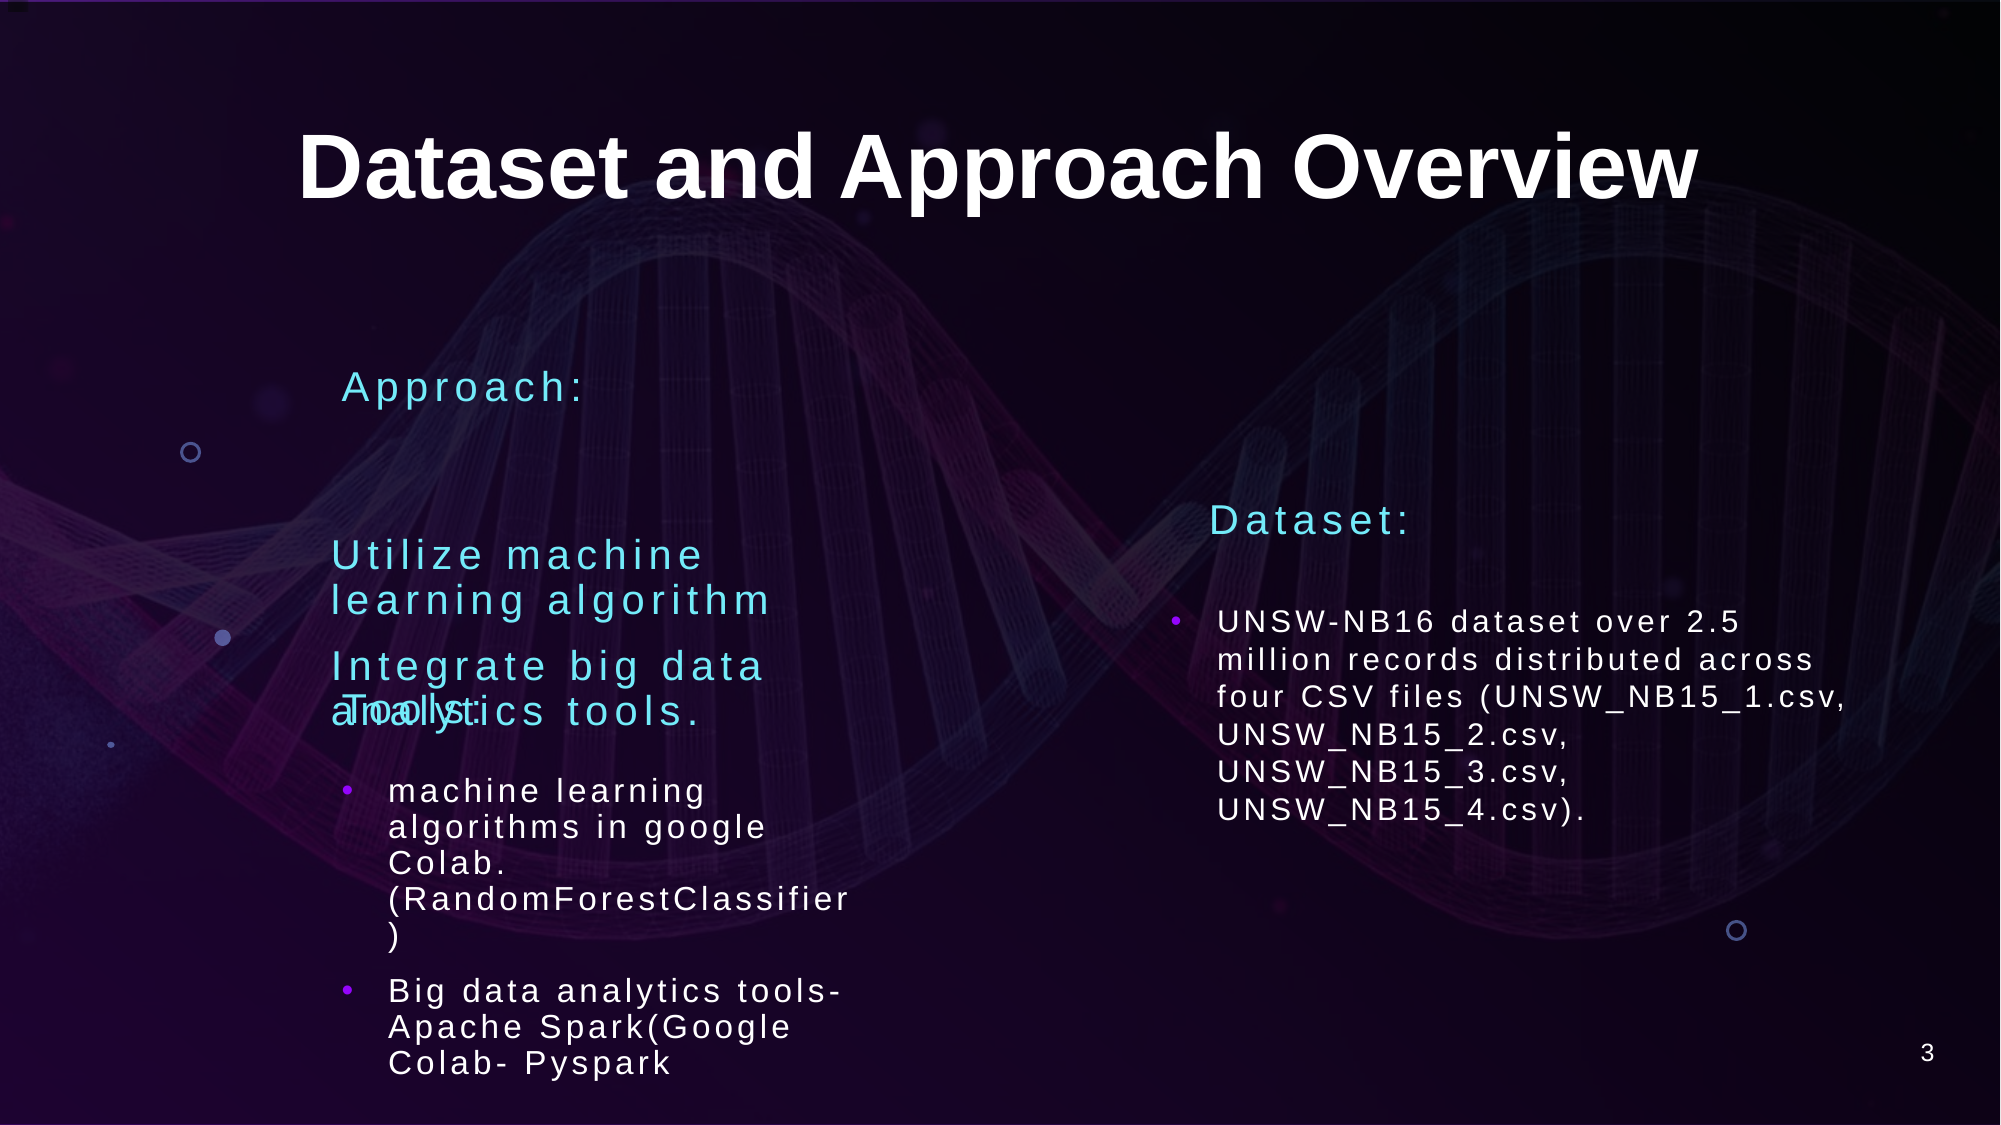

# Dataset and Approach Overview
Approach:
Utilize machine learning algorithm
Integrate big data analytics tools.

Dataset:
UNSW-NB16 dataset over 2.5 million records distributed across four CSV files (UNSW_NB15_1.csv, UNSW_NB15_2.csv, UNSW_NB15_3.csv, UNSW_NB15_4.csv).
Tools:
machine learning algorithms in google Colab.(RandomForestClassifier)
Big data analytics tools-Apache Spark(Google Colab- Pyspark
3